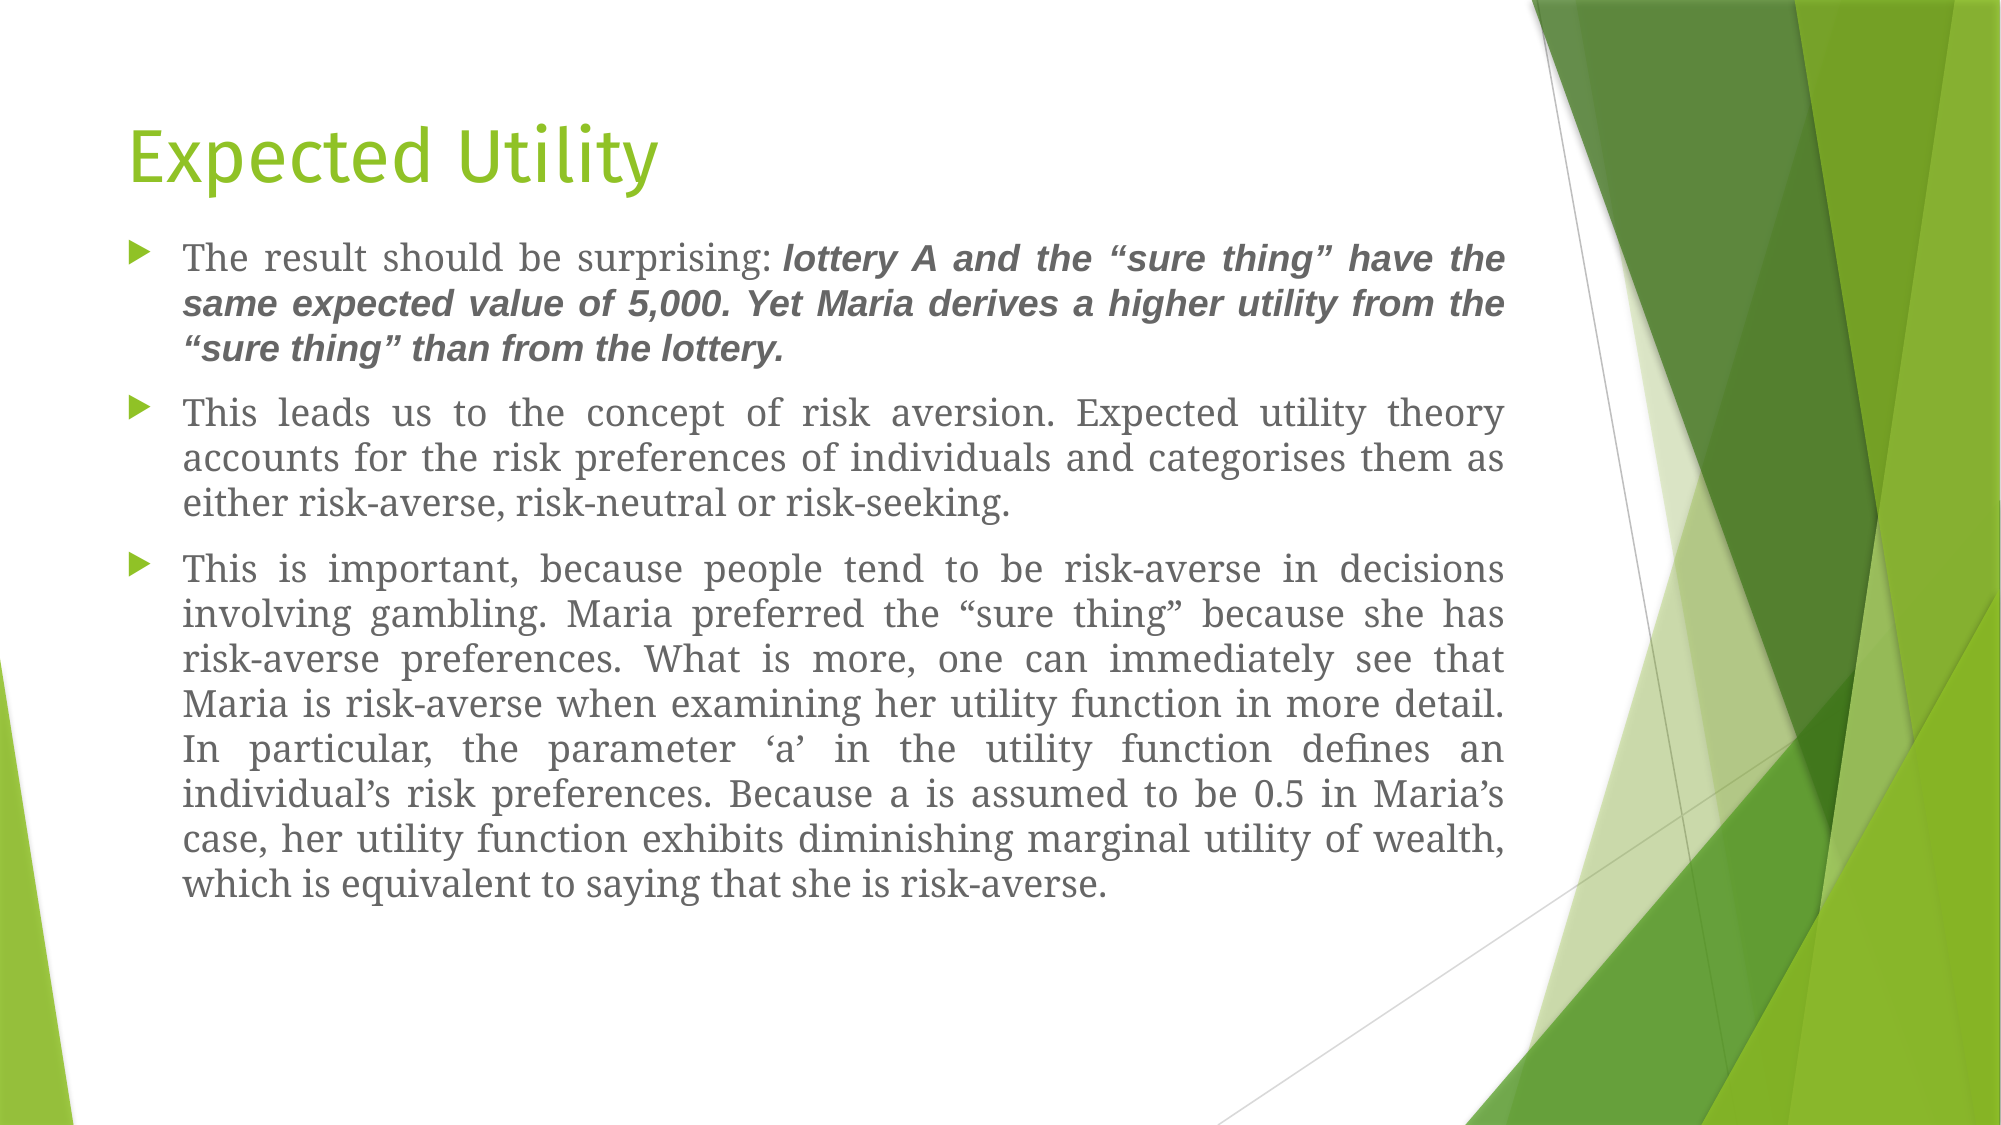

# Expected Utility
The result should be surprising: lottery A and the “sure thing” have the same expected value of 5,000. Yet Maria derives a higher utility from the “sure thing” than from the lottery.
This leads us to the concept of risk aversion. Expected utility theory accounts for the risk preferences of individuals and categorises them as either risk-averse, risk-neutral or risk-seeking.
This is important, because people tend to be risk-averse in decisions involving gambling. Maria preferred the “sure thing” because she has risk-averse preferences. What is more, one can immediately see that Maria is risk-averse when examining her utility function in more detail. In particular, the parameter ‘a’ in the utility function defines an individual’s risk preferences. Because a is assumed to be 0.5 in Maria’s case, her utility function exhibits diminishing marginal utility of wealth, which is equivalent to saying that she is risk-averse.